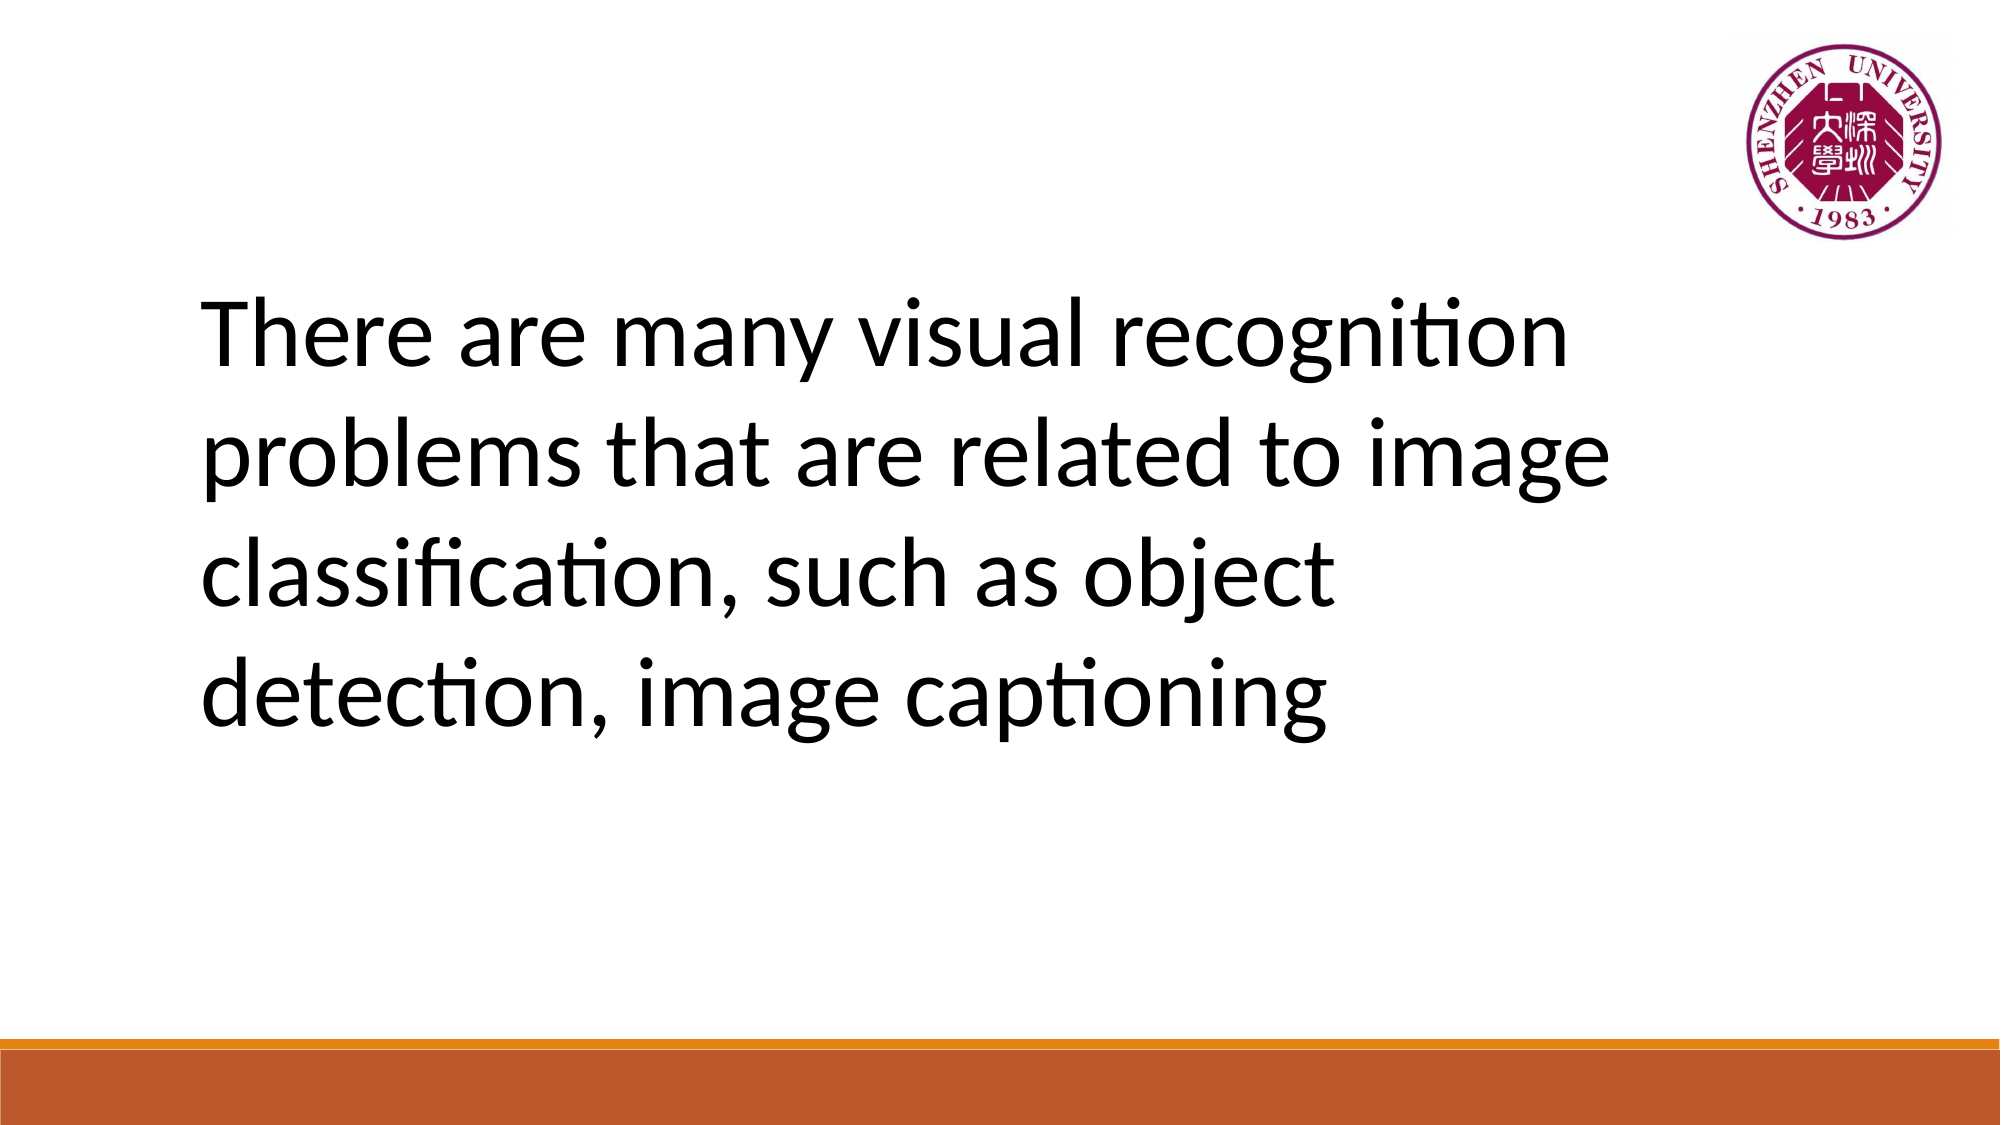

There are many visual recognition problems that are related to image classification, such as object detection, image captioning